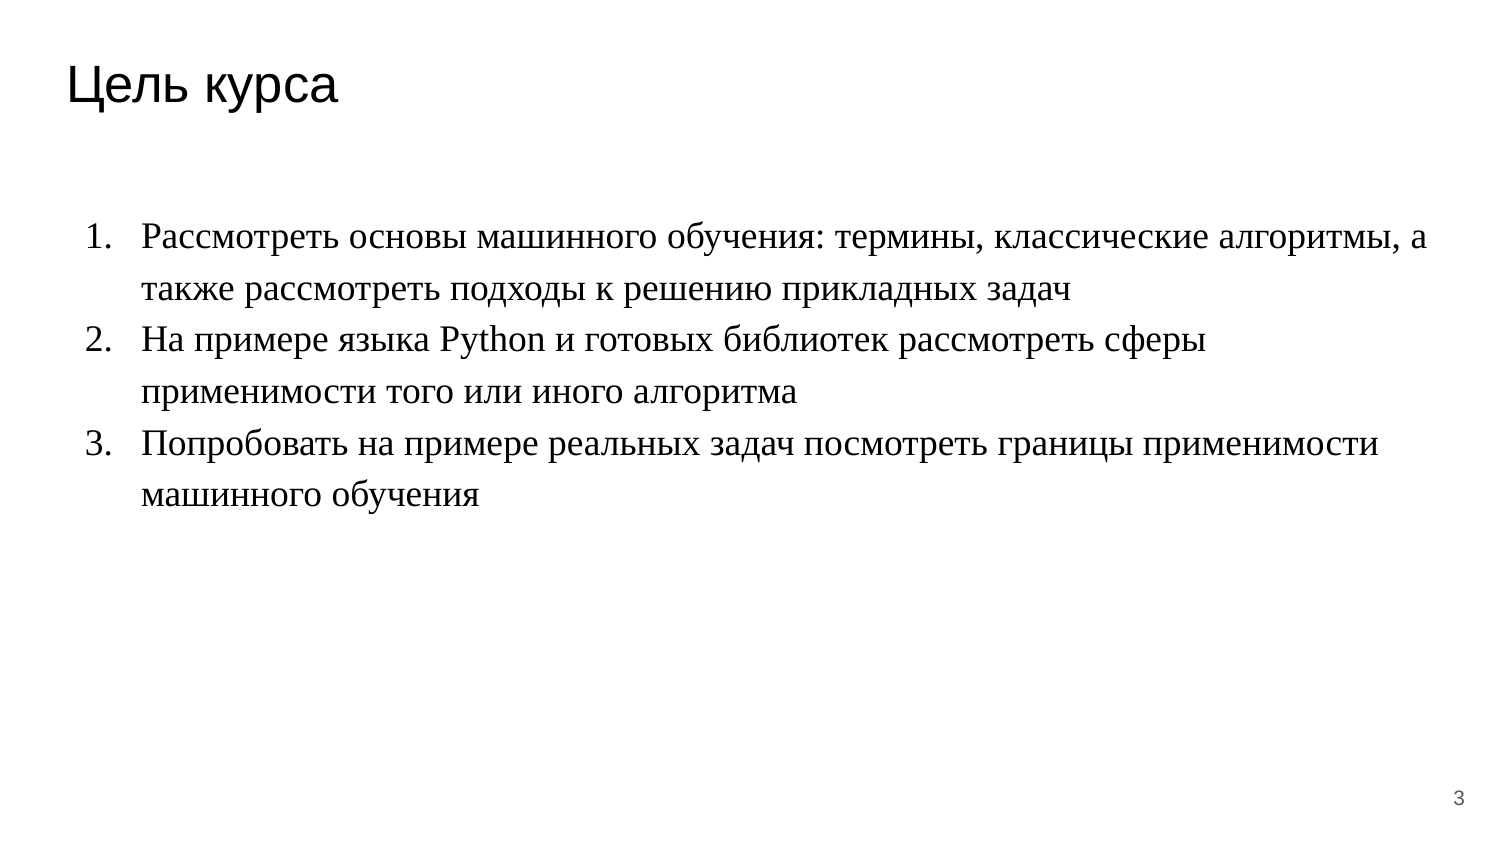

# Цель курса
Рассмотреть основы машинного обучения: термины, классические алгоритмы, а также рассмотреть подходы к решению прикладных задач
На примере языка Python и готовых библиотек рассмотреть сферы применимости того или иного алгоритма
Попробовать на примере реальных задач посмотреть границы применимости машинного обучения
3